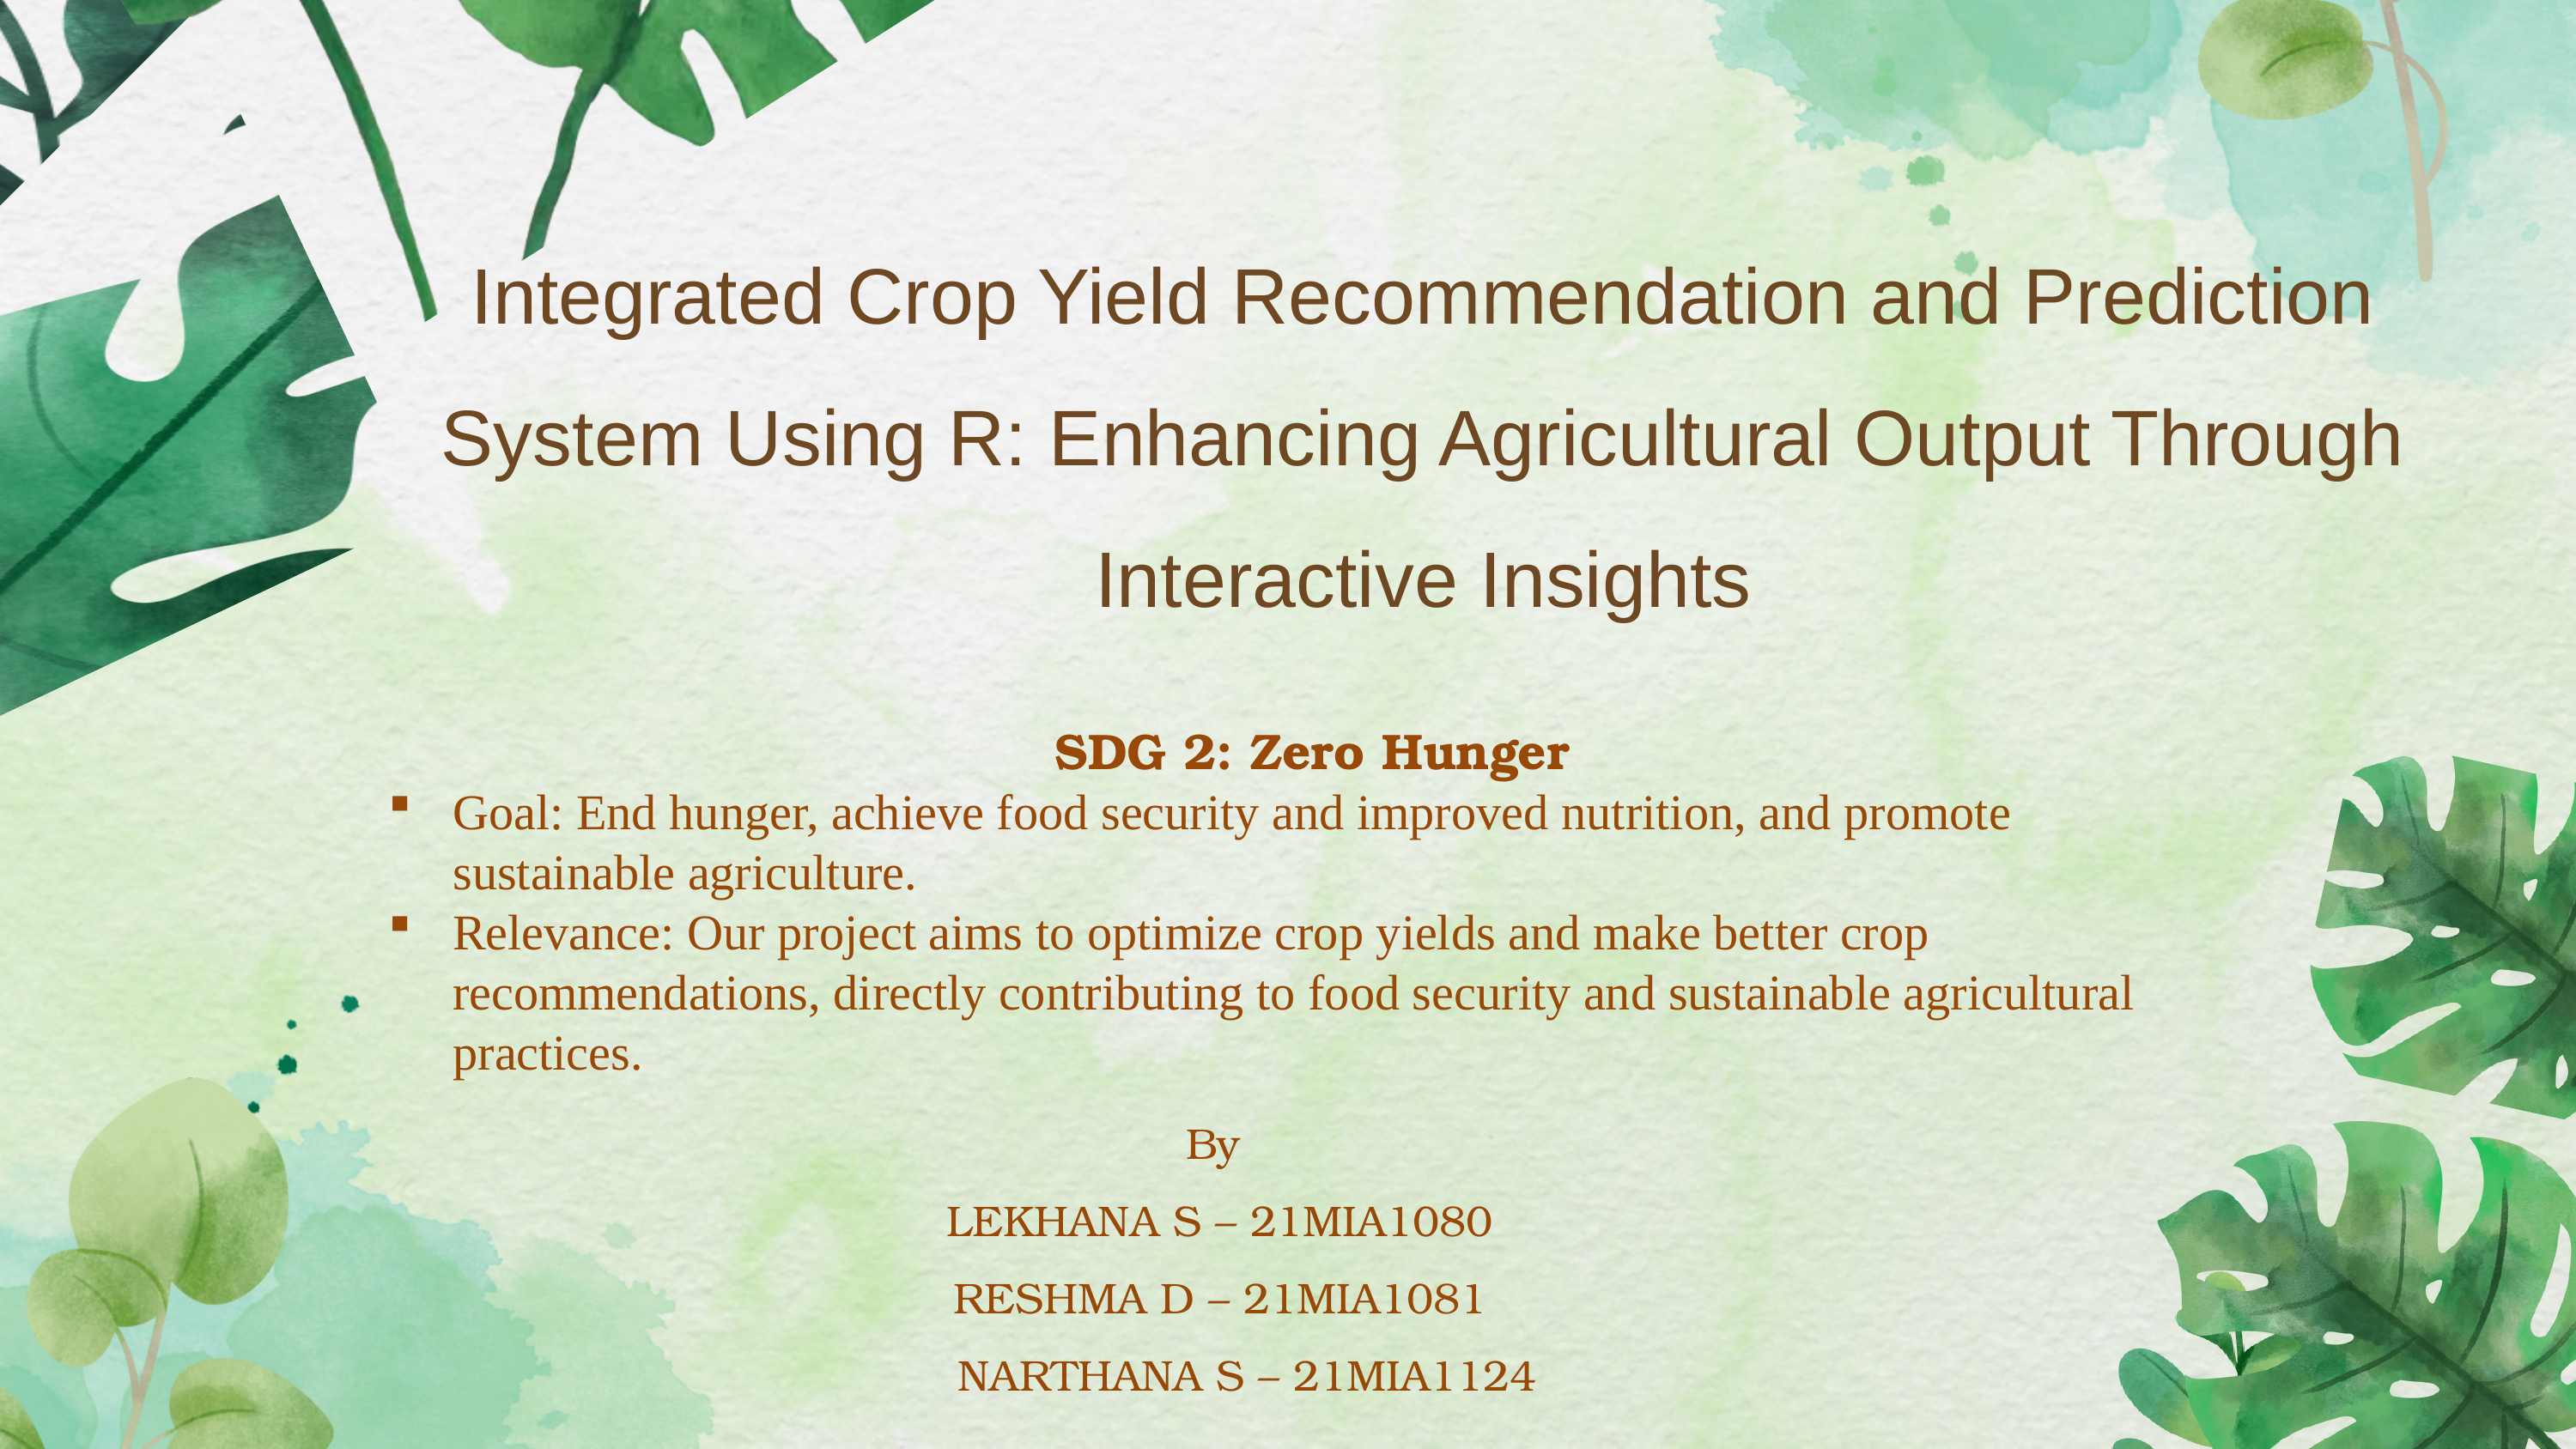

Integrated Crop Yield Recommendation and Prediction System Using R: Enhancing Agricultural Output Through Interactive Insights
SDG 2: Zero Hunger
Goal: End hunger, achieve food security and improved nutrition, and promote sustainable agriculture.
Relevance: Our project aims to optimize crop yields and make better crop recommendations, directly contributing to food security and sustainable agricultural practices.

By
LEKHANA S – 21MIA1080
RESHMA D – 21MIA1081
    NARTHANA S – 21MIA1124